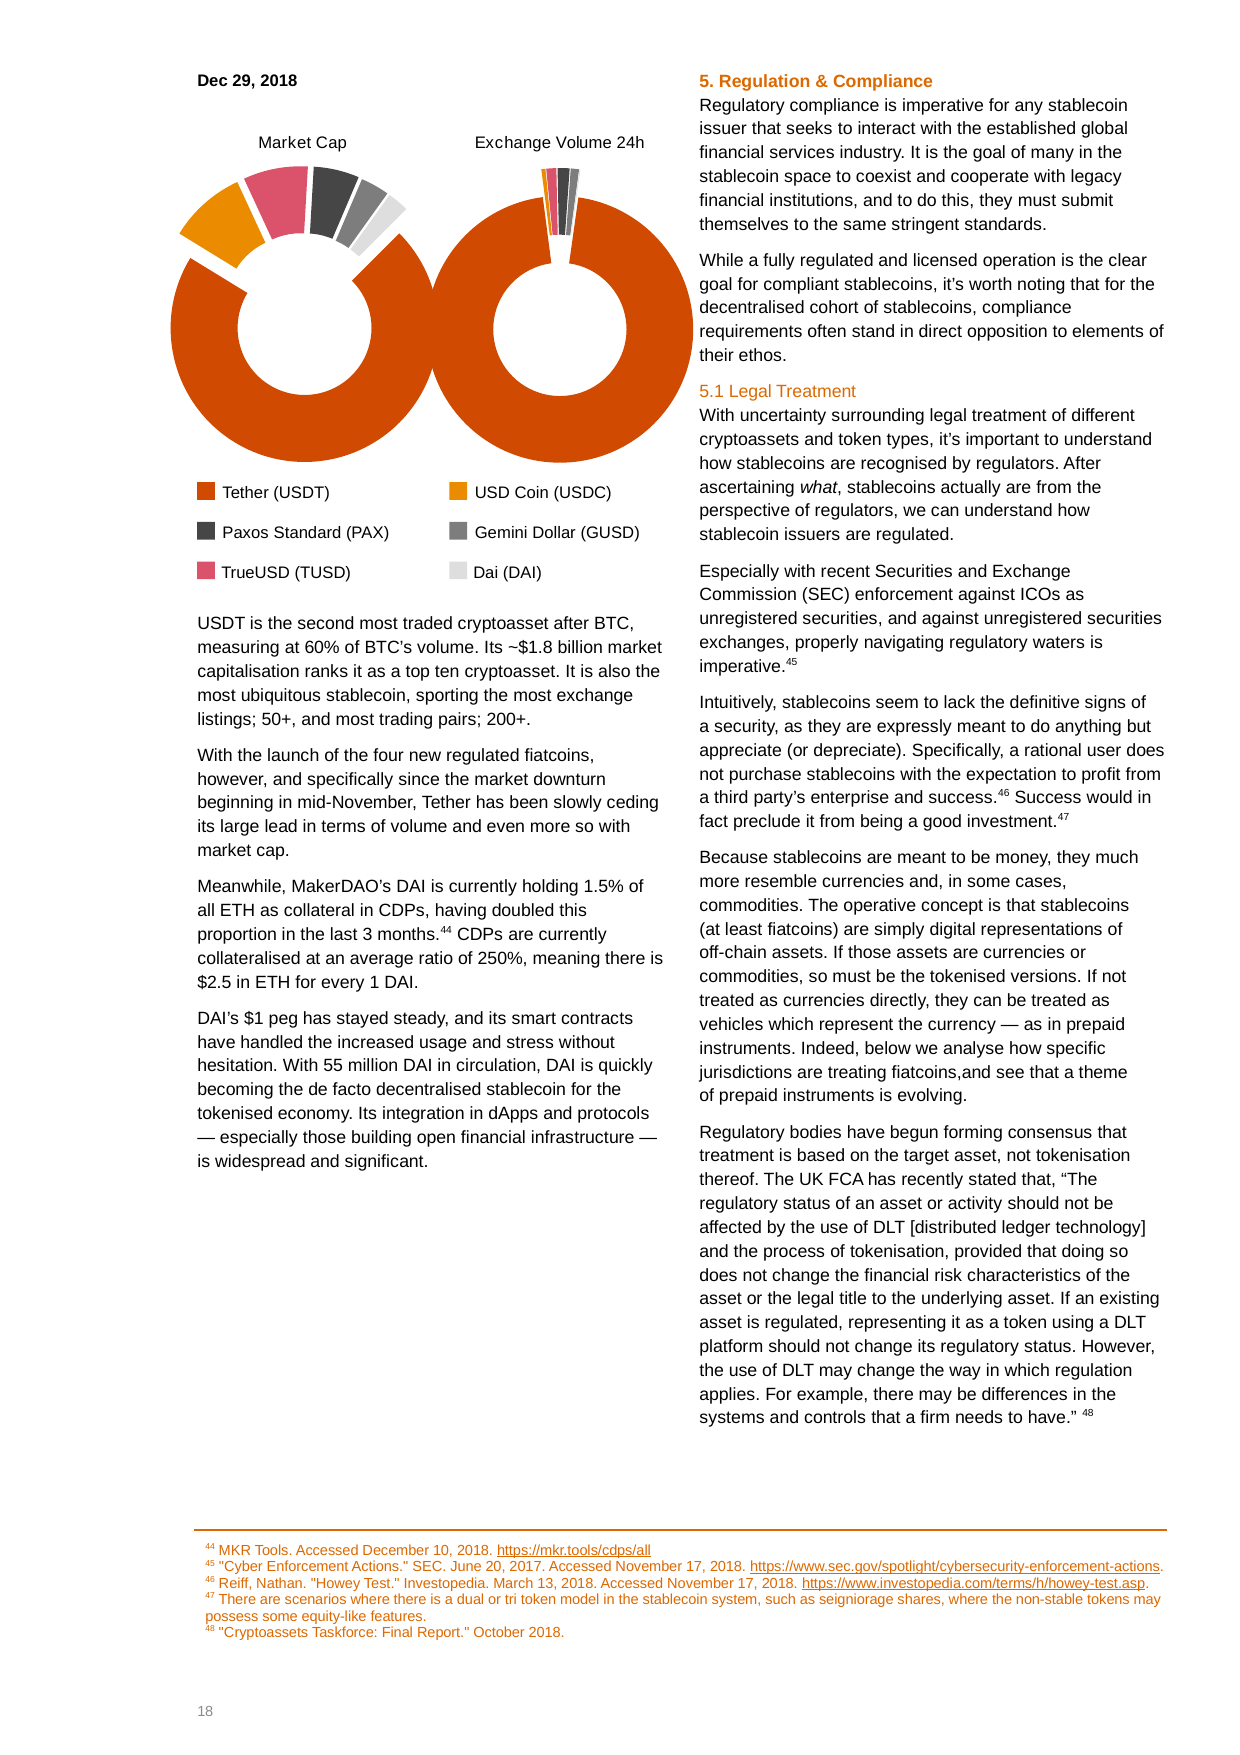

Dec 29, 2018
5. Regulation & Compliance
Regulatory compliance is imperative for any stablecoin issuer that seeks to interact with the established global financial services industry. It is the goal of many in the stablecoin space to coexist and cooperate with legacy financial institutions, and to do this, they must submit themselves to the same stringent standards.
While a fully regulated and licensed operation is the clear goal for compliant stablecoins, it’s worth noting that for the decentralised cohort of stablecoins, compliance requirements often stand in direct opposition to elements of their ethos.
5.1 Legal Treatment
With uncertainty surrounding legal treatment of different cryptoassets and token types, it’s important to understand how stablecoins are recognised by regulators. After ascertaining what, stablecoins actually are from the perspective of regulators, we can understand how stablecoin issuers are regulated.
Especially with recent Securities and Exchange Commission (SEC) enforcement against ICOs as unregistered securities, and against unregistered securities exchanges, properly navigating regulatory waters is imperative.45
Intuitively, stablecoins seem to lack the definitive signs of
a security, as they are expressly meant to do anything but appreciate (or depreciate). Specifically, a rational user does not purchase stablecoins with the expectation to profit from a third party’s enterprise and success.46 Success would in fact preclude it from being a good investment.47
Because stablecoins are meant to be money, they much more resemble currencies and, in some cases, commodities. The operative concept is that stablecoins
(at least fiatcoins) are simply digital representations of
off-chain assets. If those assets are currencies or commodities, so must be the tokenised versions. If not treated as currencies directly, they can be treated as vehicles which represent the currency — as in prepaid instruments. Indeed, below we analyse how specific jurisdictions are treating fiatcoins,and see that a theme
of prepaid instruments is evolving.
Regulatory bodies have begun forming consensus that treatment is based on the target asset, not tokenisation thereof. The UK FCA has recently stated that, “The regulatory status of an asset or activity should not be affected by the use of DLT [distributed ledger technology] and the process of tokenisation, provided that doing so does not change the financial risk characteristics of the asset or the legal title to the underlying asset. If an existing asset is regulated, representing it as a token using a DLT platform should not change its regulatory status. However, the use of DLT may change the way in which regulation applies. For example, there may be differences in the systems and controls that a firm needs to have.” 48

### Chart: Market Cap

| Category | Market Cap |
|---|---|
| Tether (USDT) | 1898037885.4369 |
| USD Coin (USDC) | 248951711.568627 |
| TrueUSD (TUSD) | 208223689.313725 |
| Paxos Standard (PAX) | 146552983.362745 |
| Gemini Dollar (GUSD) | 92480323.8415841 |
| Dai (DAI) | 69602899.0 |

### Chart: Exchange Volume 24h

| Category | Volume (24h) |
|---|---|
| Tether (USDT) | 4372940348.0 |
| USD Coin (USDC) | 22783697.0 |
| TrueUSD (TUSD) | 55522929.0 |
| Paxos Standard (PAX) | 66809144.0 |
| Gemini Dollar (GUSD) | 45384295.0 |
| Dai (DAI) | 4526737.0 |
Tether (USDT)

USD Coin (USDC)

Paxos Standard (PAX)

Gemini Dollar (GUSD)

TrueUSD (TUSD)

Dai (DAI)
USDT is the second most traded cryptoasset after BTC, measuring at 60% of BTC’s volume. Its ~$1.8 billion market capitalisation ranks it as a top ten cryptoasset. It is also the most ubiquitous stablecoin, sporting the most exchange listings; 50+, and most trading pairs; 200+.
With the launch of the four new regulated fiatcoins, however, and specifically since the market downturn beginning in mid-November, Tether has been slowly ceding its large lead in terms of volume and even more so with market cap.
Meanwhile, MakerDAO’s DAI is currently holding 1.5% of all ETH as collateral in CDPs, having doubled this proportion in the last 3 months.44 CDPs are currently collateralised at an average ratio of 250%, meaning there is $2.5 in ETH for every 1 DAI.
DAI’s $1 peg has stayed steady, and its smart contracts have handled the increased usage and stress without hesitation. With 55 million DAI in circulation, DAI is quickly becoming the de facto decentralised stablecoin for the tokenised economy. Its integration in dApps and protocols — especially those building open financial infrastructure — is widespread and significant.
| 44 MKR Tools. Accessed December 10, 2018. https://mkr.tools/cdps/all 45 "Cyber Enforcement Actions." SEC. June 20, 2017. Accessed November 17, 2018. https://www.sec.gov/spotlight/cybersecurity-enforcement-actions. 46 Reiff, Nathan. "Howey Test." Investopedia. March 13, 2018. Accessed November 17, 2018. https://www.investopedia.com/terms/h/howey-test.asp. 47 There are scenarios where there is a dual or tri token model in the stablecoin system, such as seigniorage shares, where the non-stable tokens may possess some equity-like features. 48 "Cryptoassets Taskforce: Final Report." October 2018. |
| --- |
18